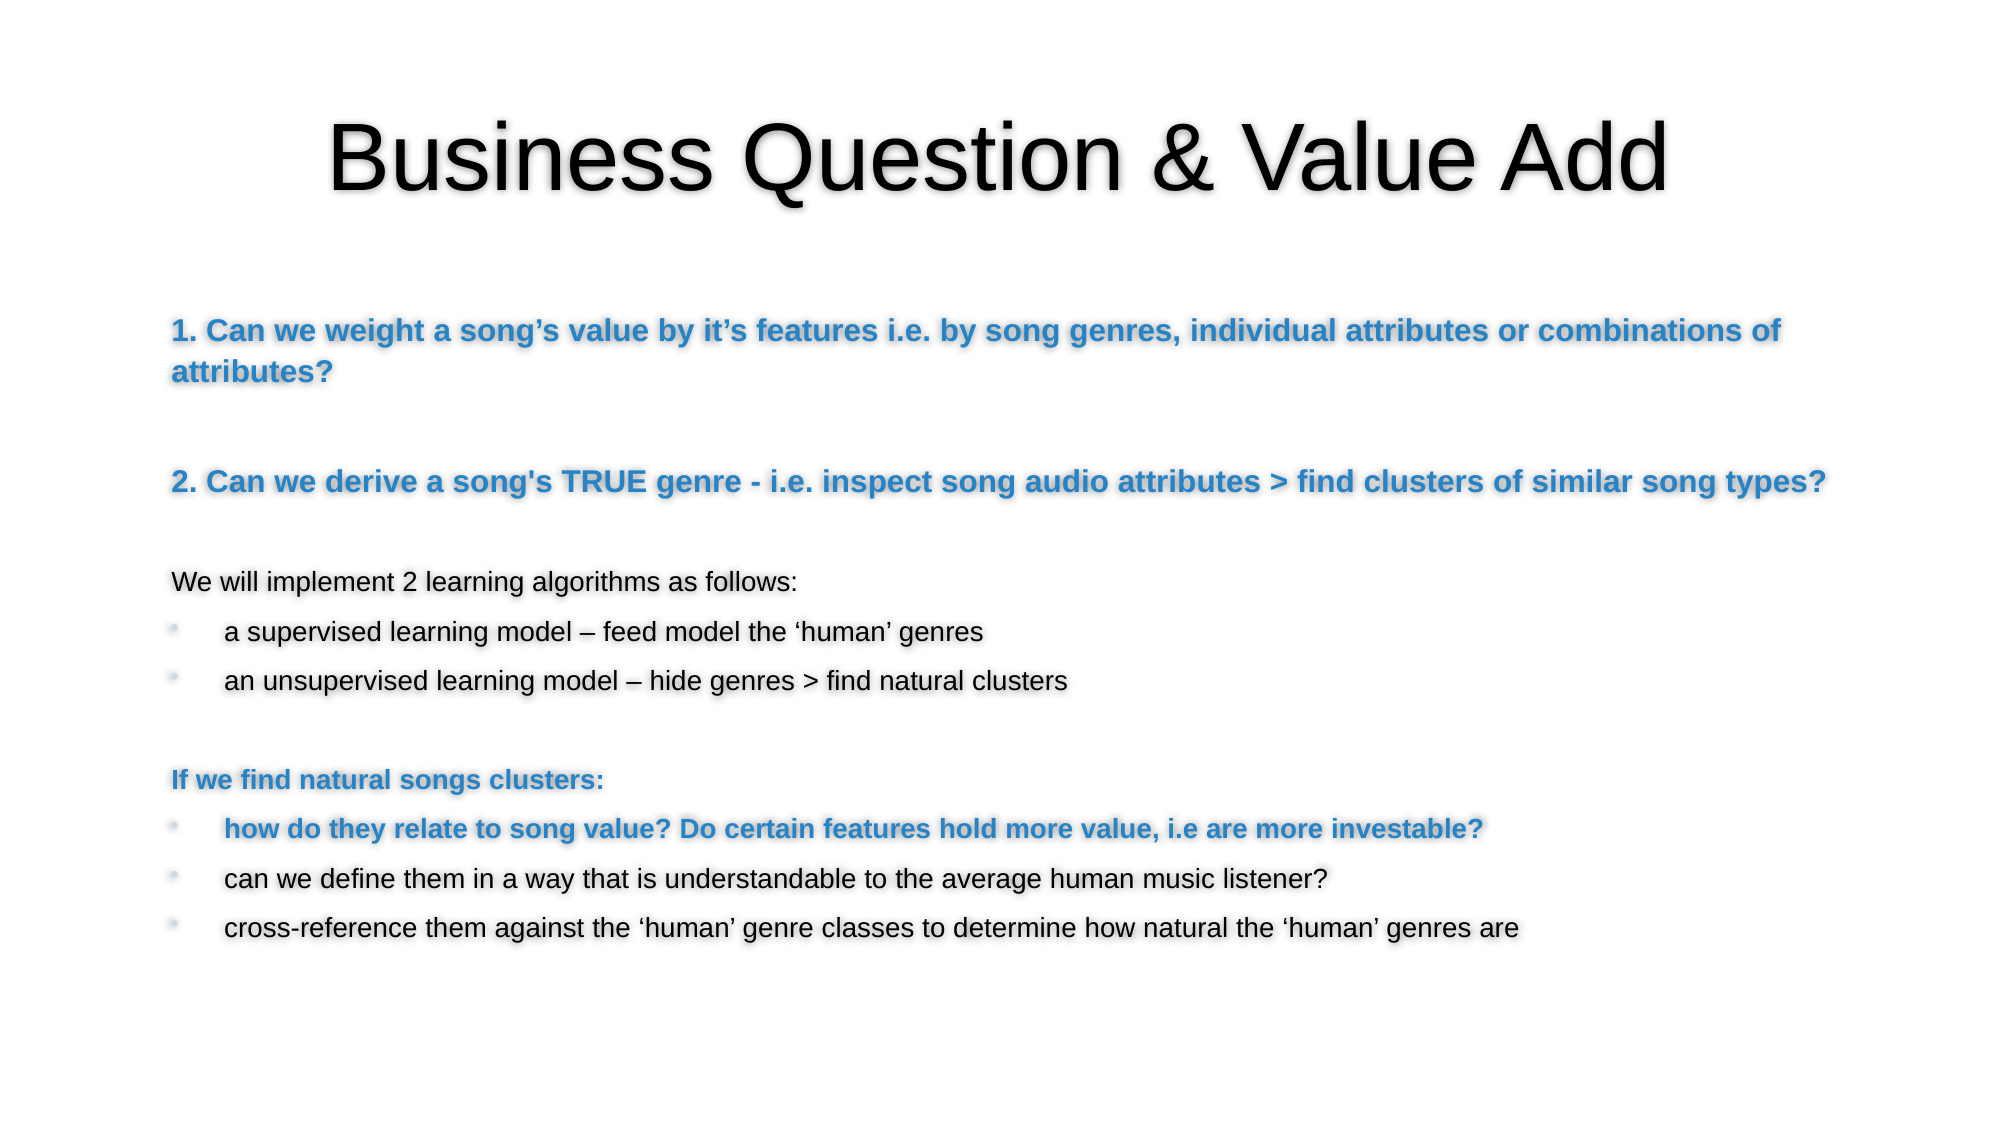

# Business Question & Value Add
1. Can we weight a song’s value by it’s features i.e. by song genres, individual attributes or combinations of attributes?

2. Can we derive a song's TRUE genre - i.e. inspect song audio attributes > find clusters of similar song types?

We will implement 2 learning algorithms as follows:
a supervised learning model – feed model the ‘human’ genres
an unsupervised learning model – hide genres > find natural clusters

If we find natural songs clusters:
how do they relate to song value? Do certain features hold more value, i.e are more investable?
can we define them in a way that is understandable to the average human music listener?
cross-reference them against the ‘human’ genre classes to determine how natural the ‘human’ genres are